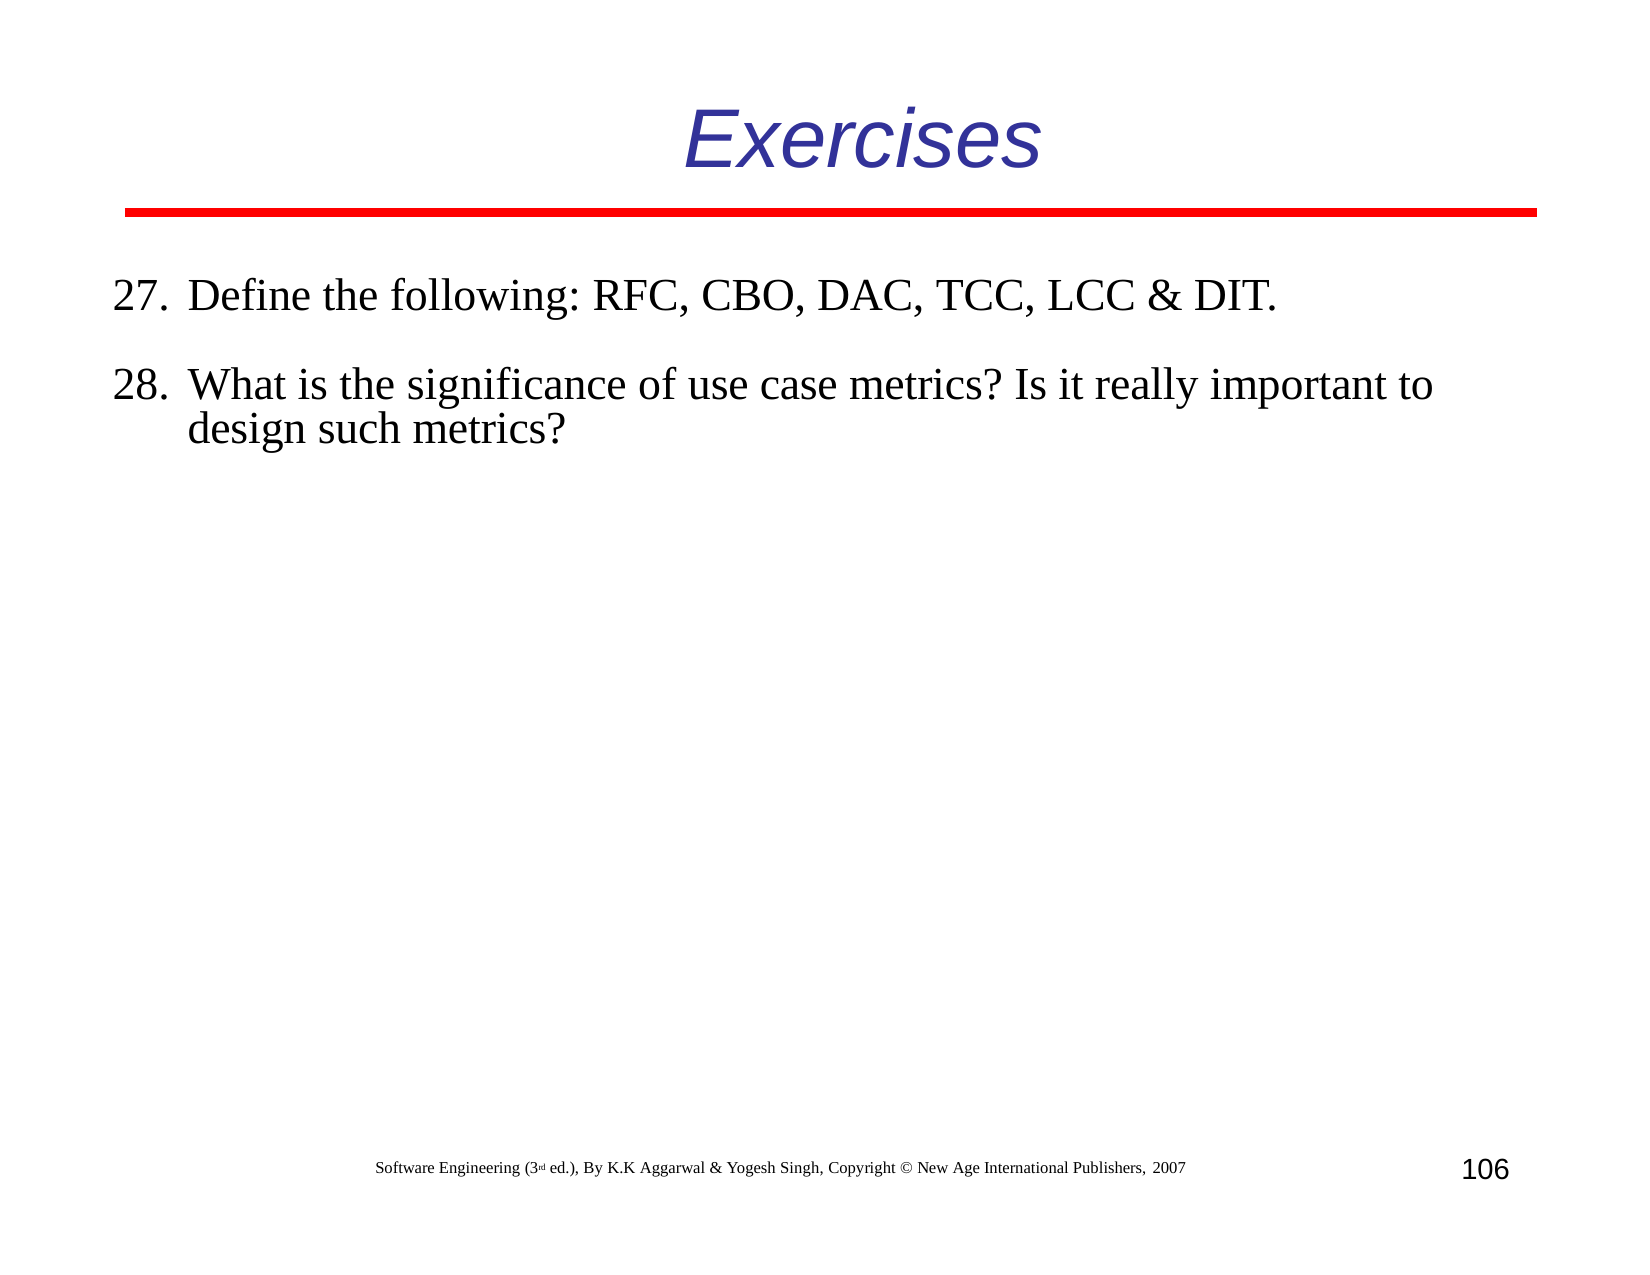

# Exercises

Define the following: RFC, CBO, DAC, TCC, LCC & DIT.

What is the significance of use case metrics? Is it really important to  design such metrics?
106
Software Engineering (3rd  ed.), By K.K Aggarwal & Yogesh Singh, Copyright © New Age International Publishers, 2007